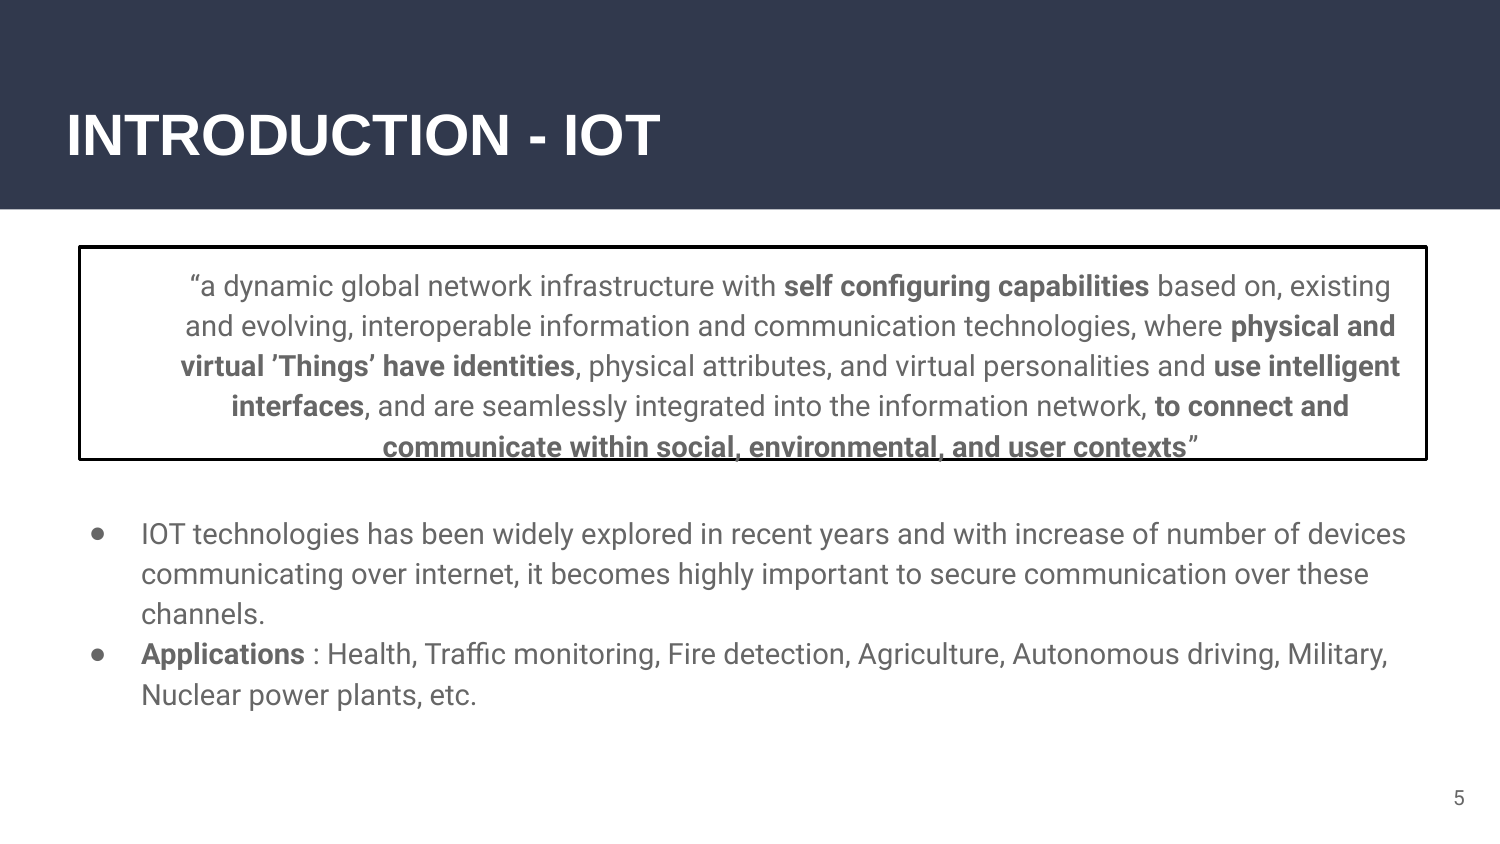

# INTRODUCTION - IOT
“a dynamic global network infrastructure with self configuring capabilities based on, existing and evolving, interoperable information and communication technologies, where physical and virtual ’Things’ have identities, physical attributes, and virtual personalities and use intelligent interfaces, and are seamlessly integrated into the information network, to connect and communicate within social, environmental, and user contexts”
IOT technologies has been widely explored in recent years and with increase of number of devices communicating over internet, it becomes highly important to secure communication over these channels.
Applications : Health, Traffic monitoring, Fire detection, Agriculture, Autonomous driving, Military, Nuclear power plants, etc.
5